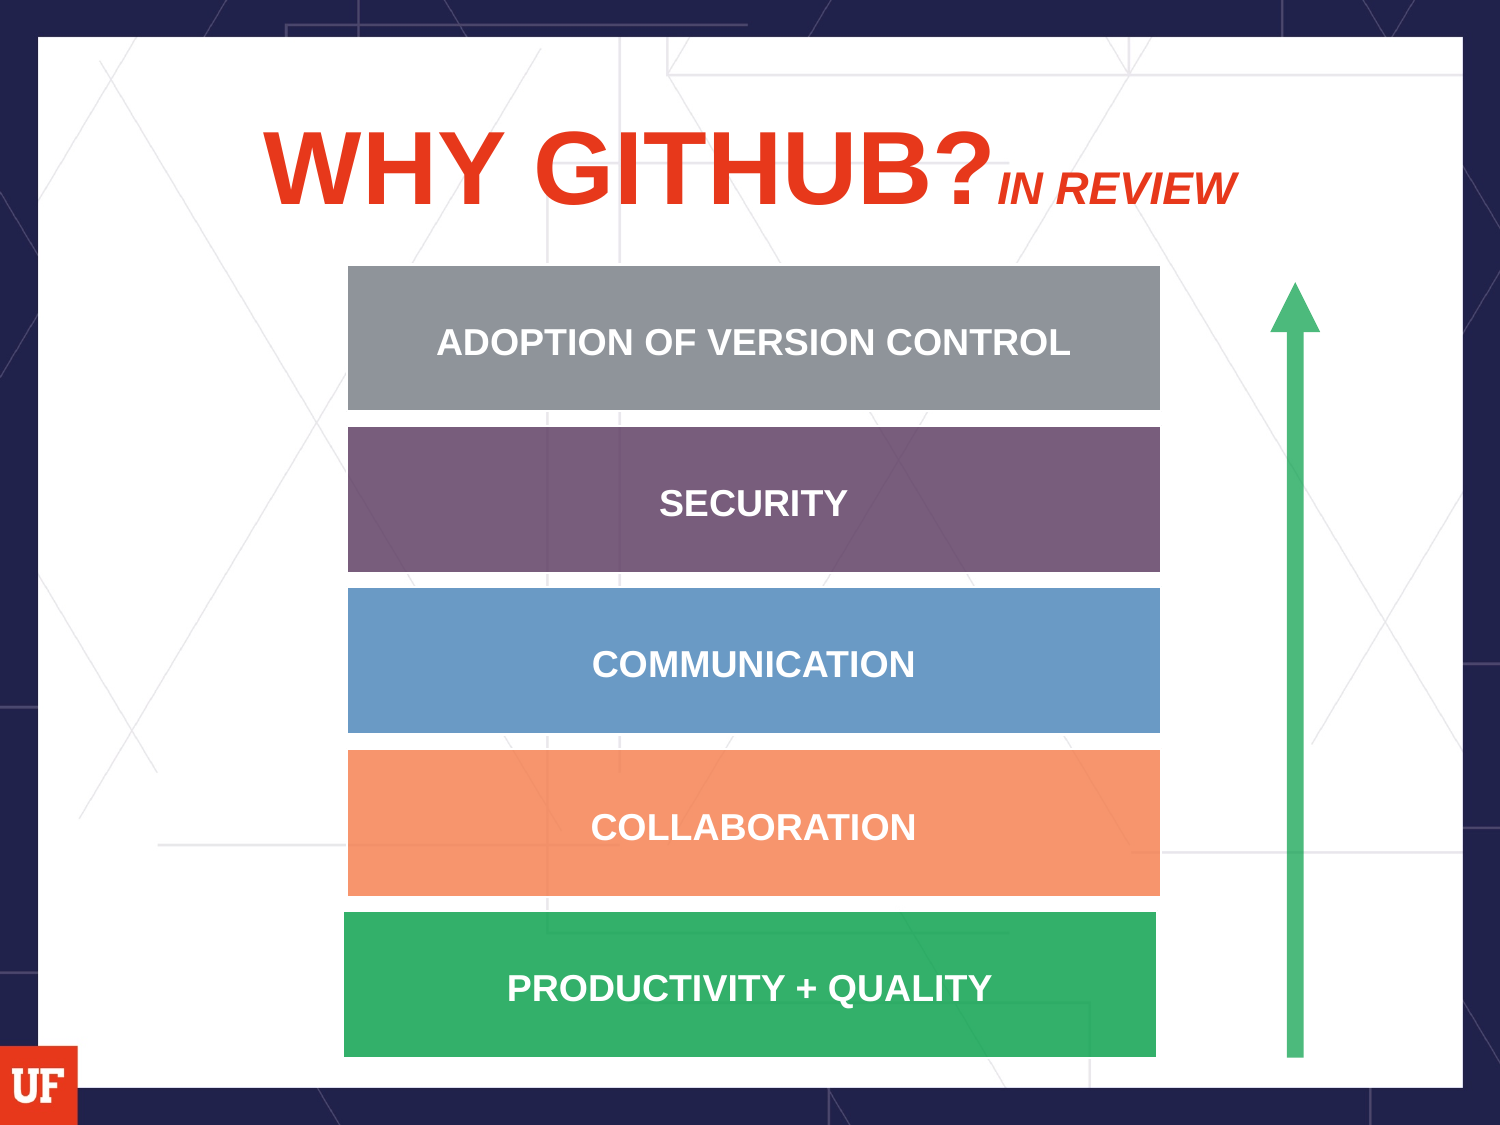

# WHY GITHUB?IN REVIEW

ADOPTION OF VERSION CONTROL

SECURITY

COMMUNICATION

COLLABORATION

PRODUCTIVITY + QUALITY